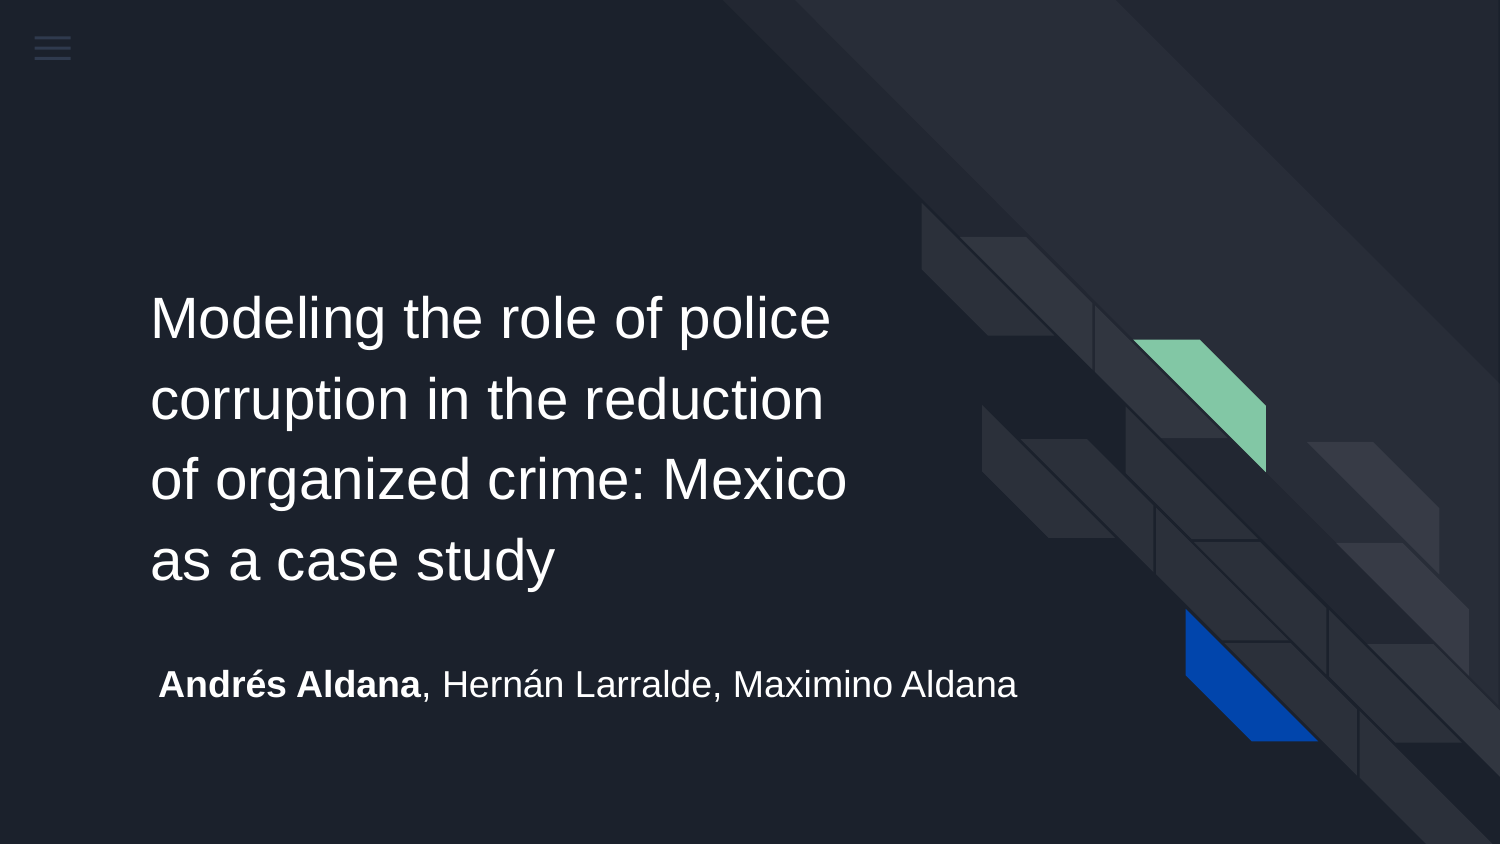

# Modeling the role of police corruption in the reduction of organized crime: Mexico as a case study
Andrés Aldana, Hernán Larralde, Maximino Aldana